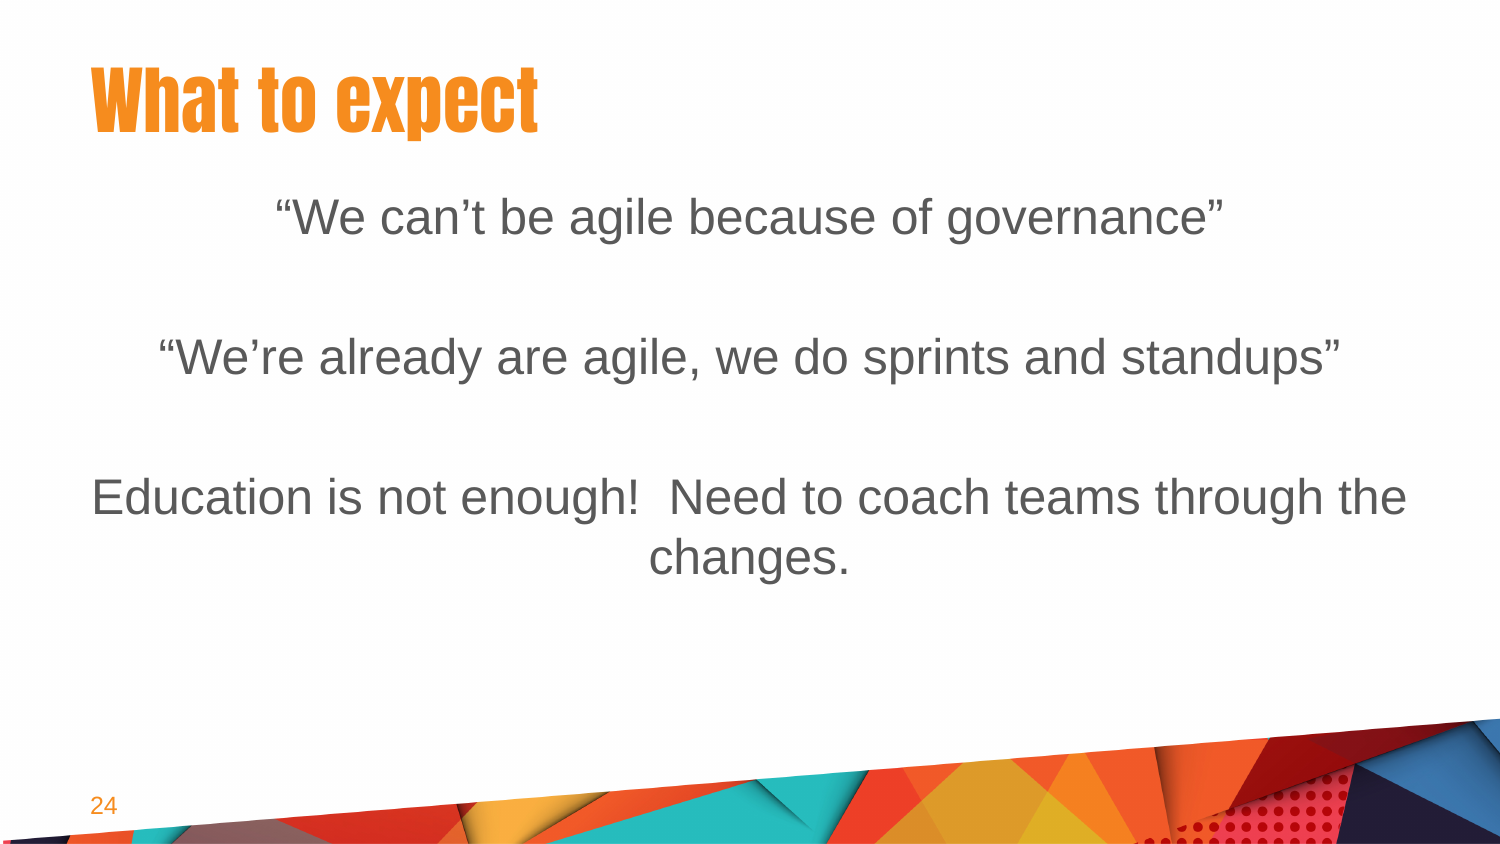

# What to expect
“We can’t be agile because of governance”

“We’re already are agile, we do sprints and standups”

Education is not enough!  Need to coach teams through the changes.

24